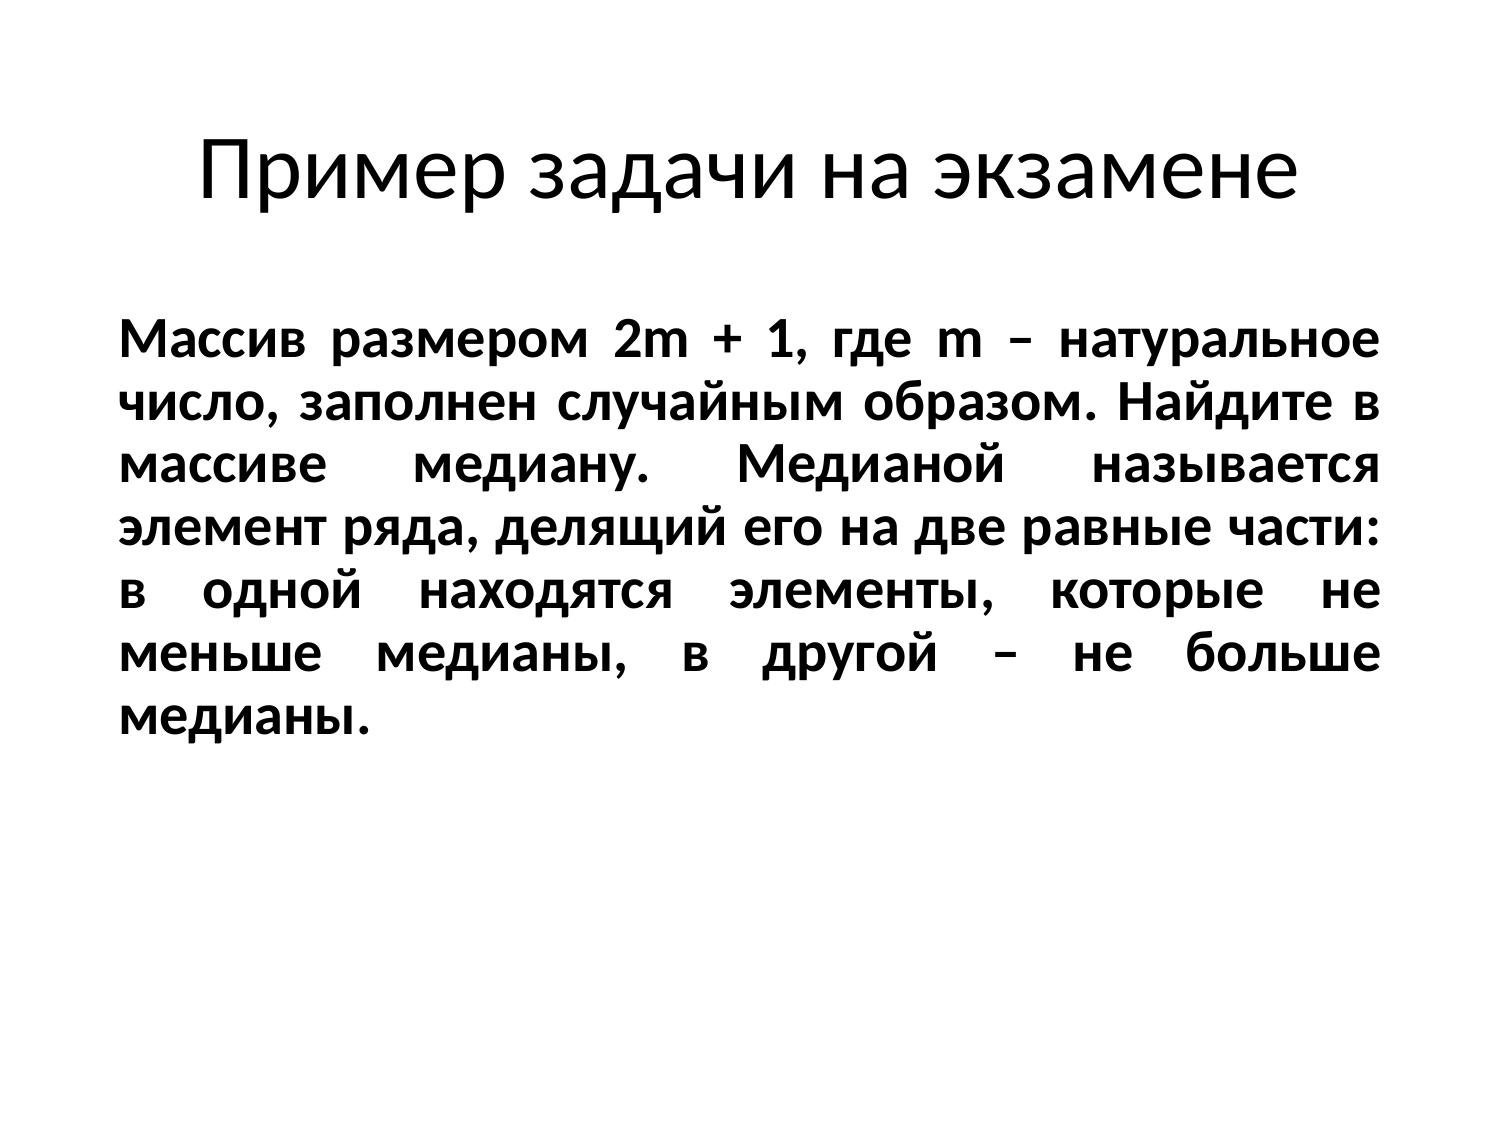

# Пример задачи на экзамене
Массив размером 2m + 1, где m – натуральное число, заполнен случайным образом. Найдите в массиве медиану. Медианой называется элемент ряда, делящий его на две равные части: в одной находятся элементы, которые не меньше медианы, в другой – не больше медианы.